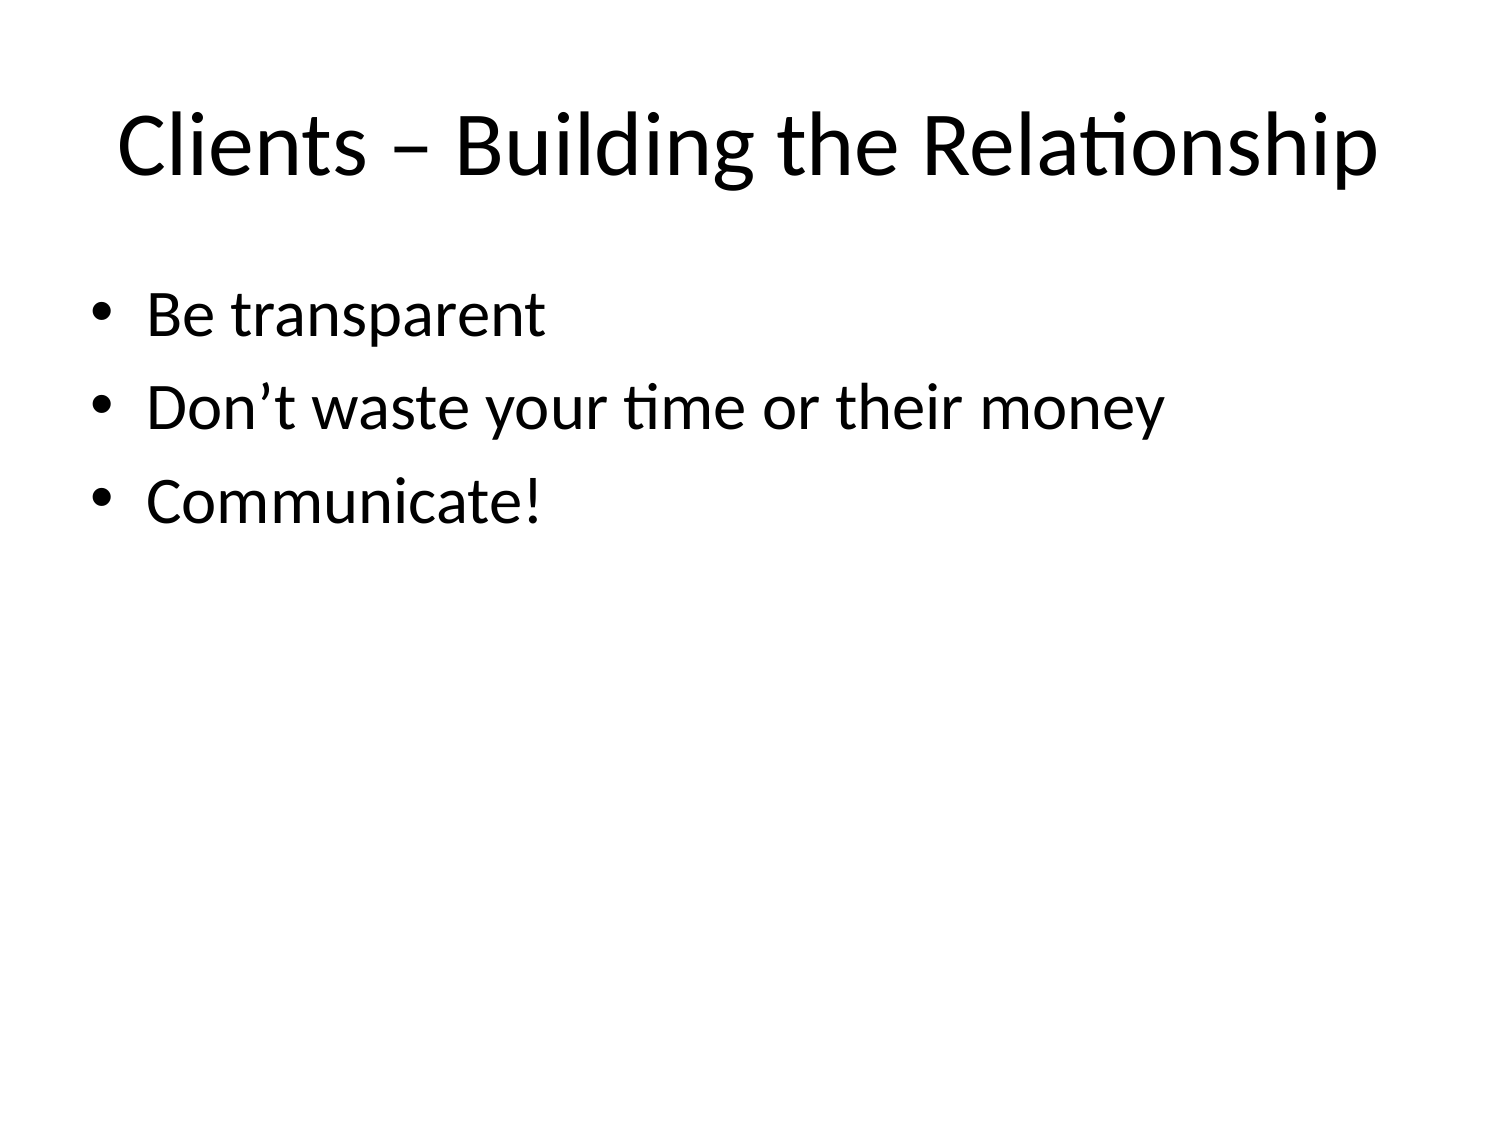

# Clients – Building the Relationship
Be transparent
Don’t waste your time or their money
Communicate!